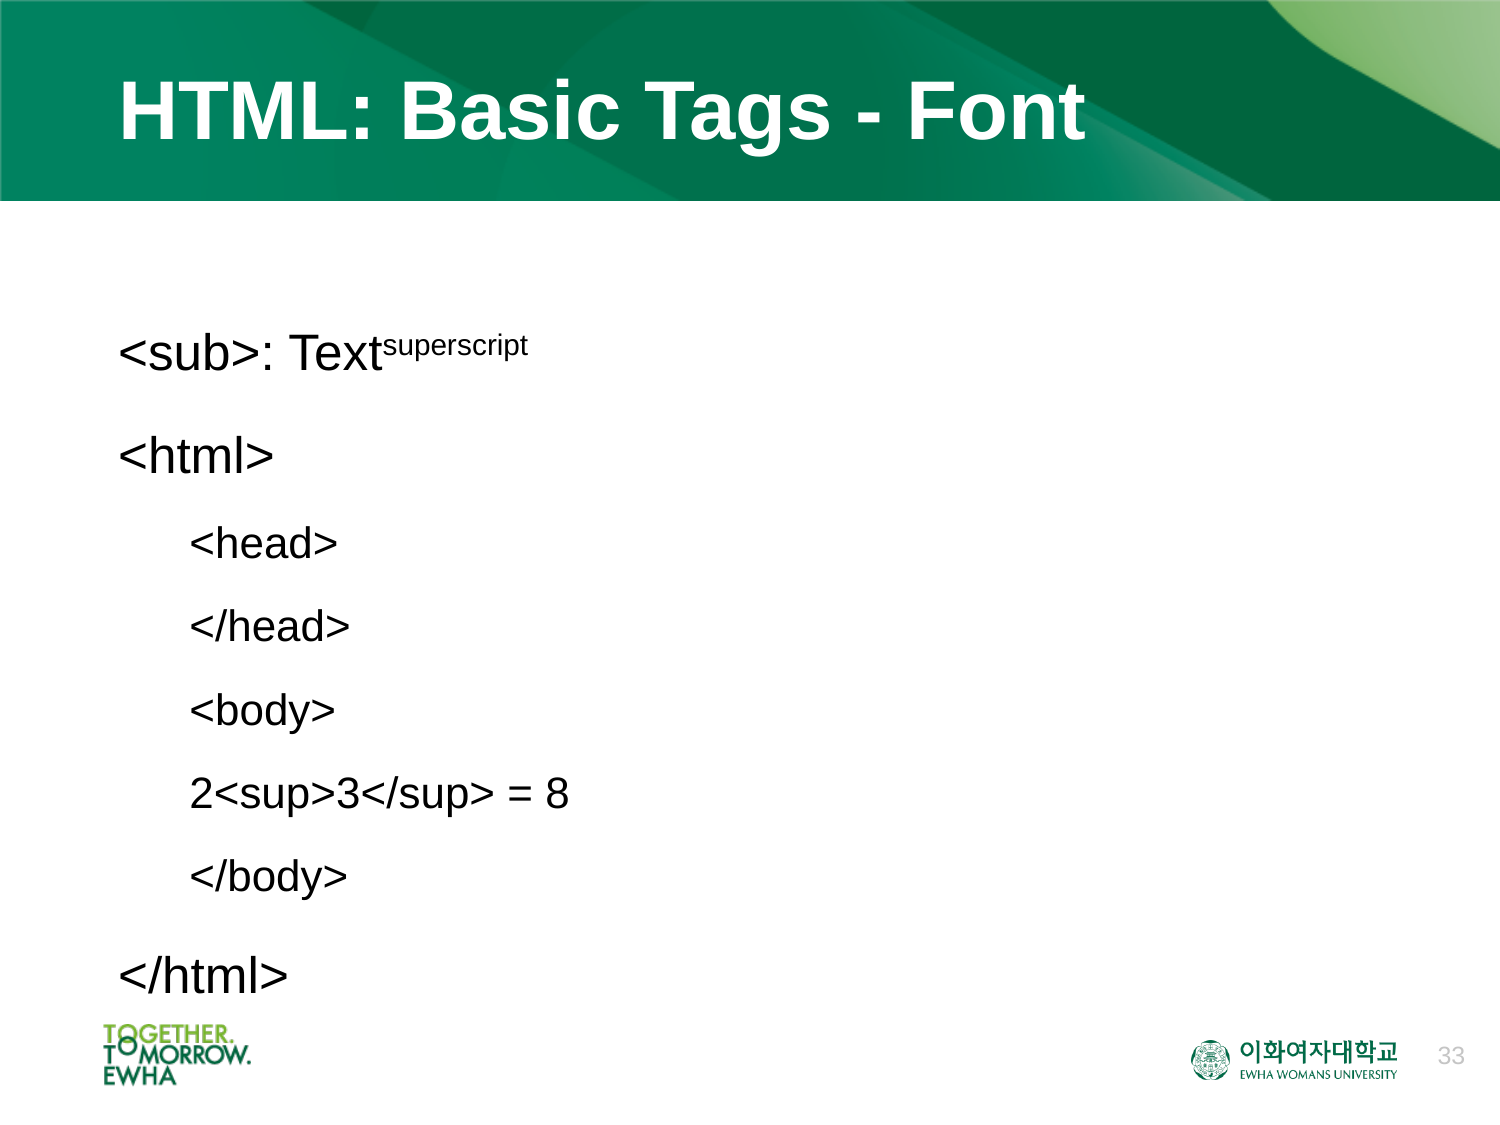

# HTML: Basic Tags - Font
<sub>: Textsuperscript
<html>
<head>
</head>
<body>
	2<sup>3</sup> = 8
</body>
</html>
33